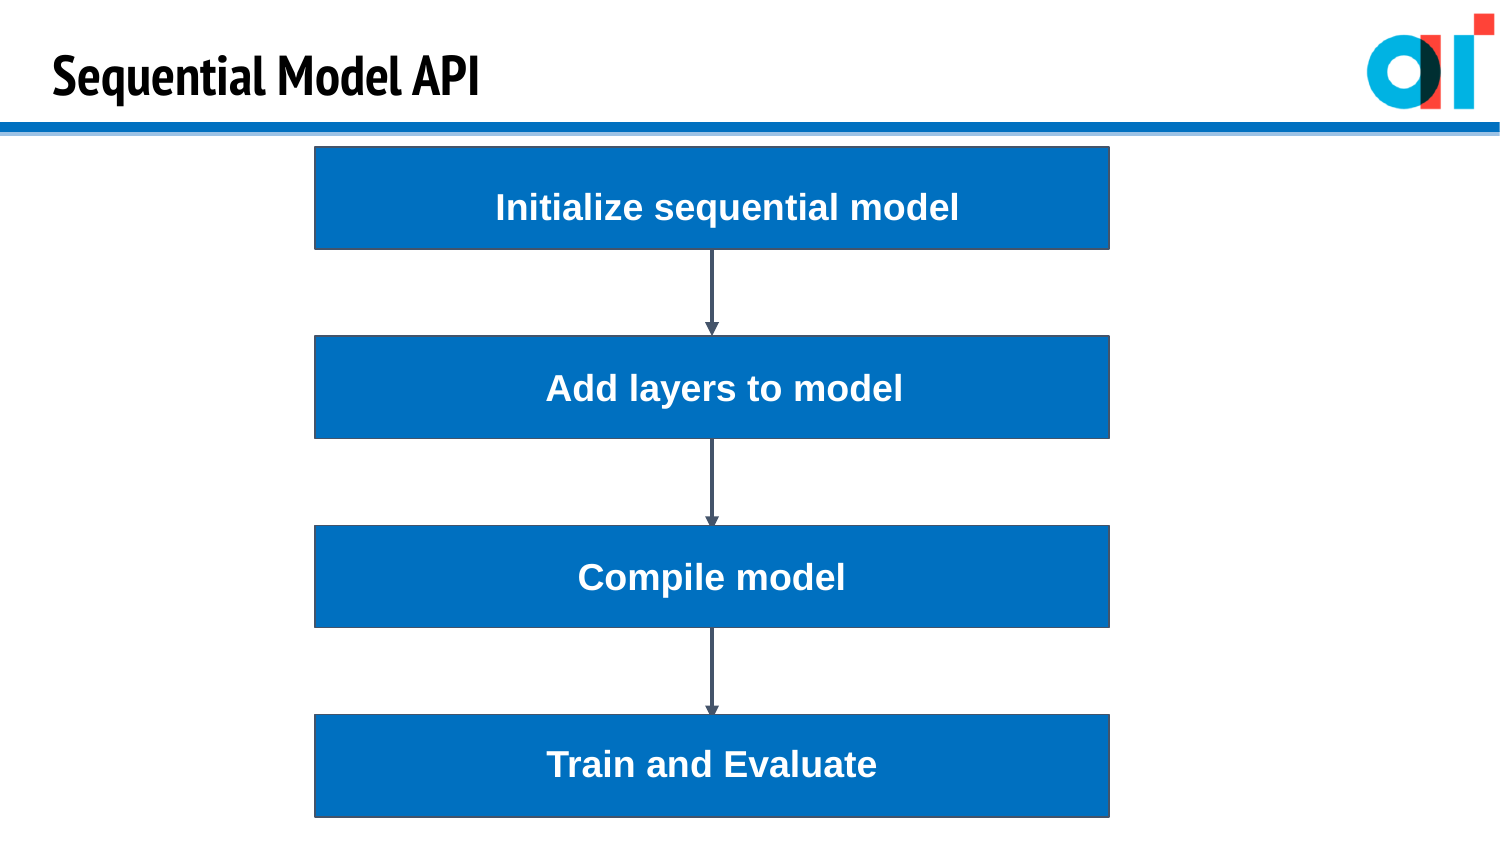

# Sequential Model API

Initialize sequential model

Add layers to model

Compile model

Train and Evaluate